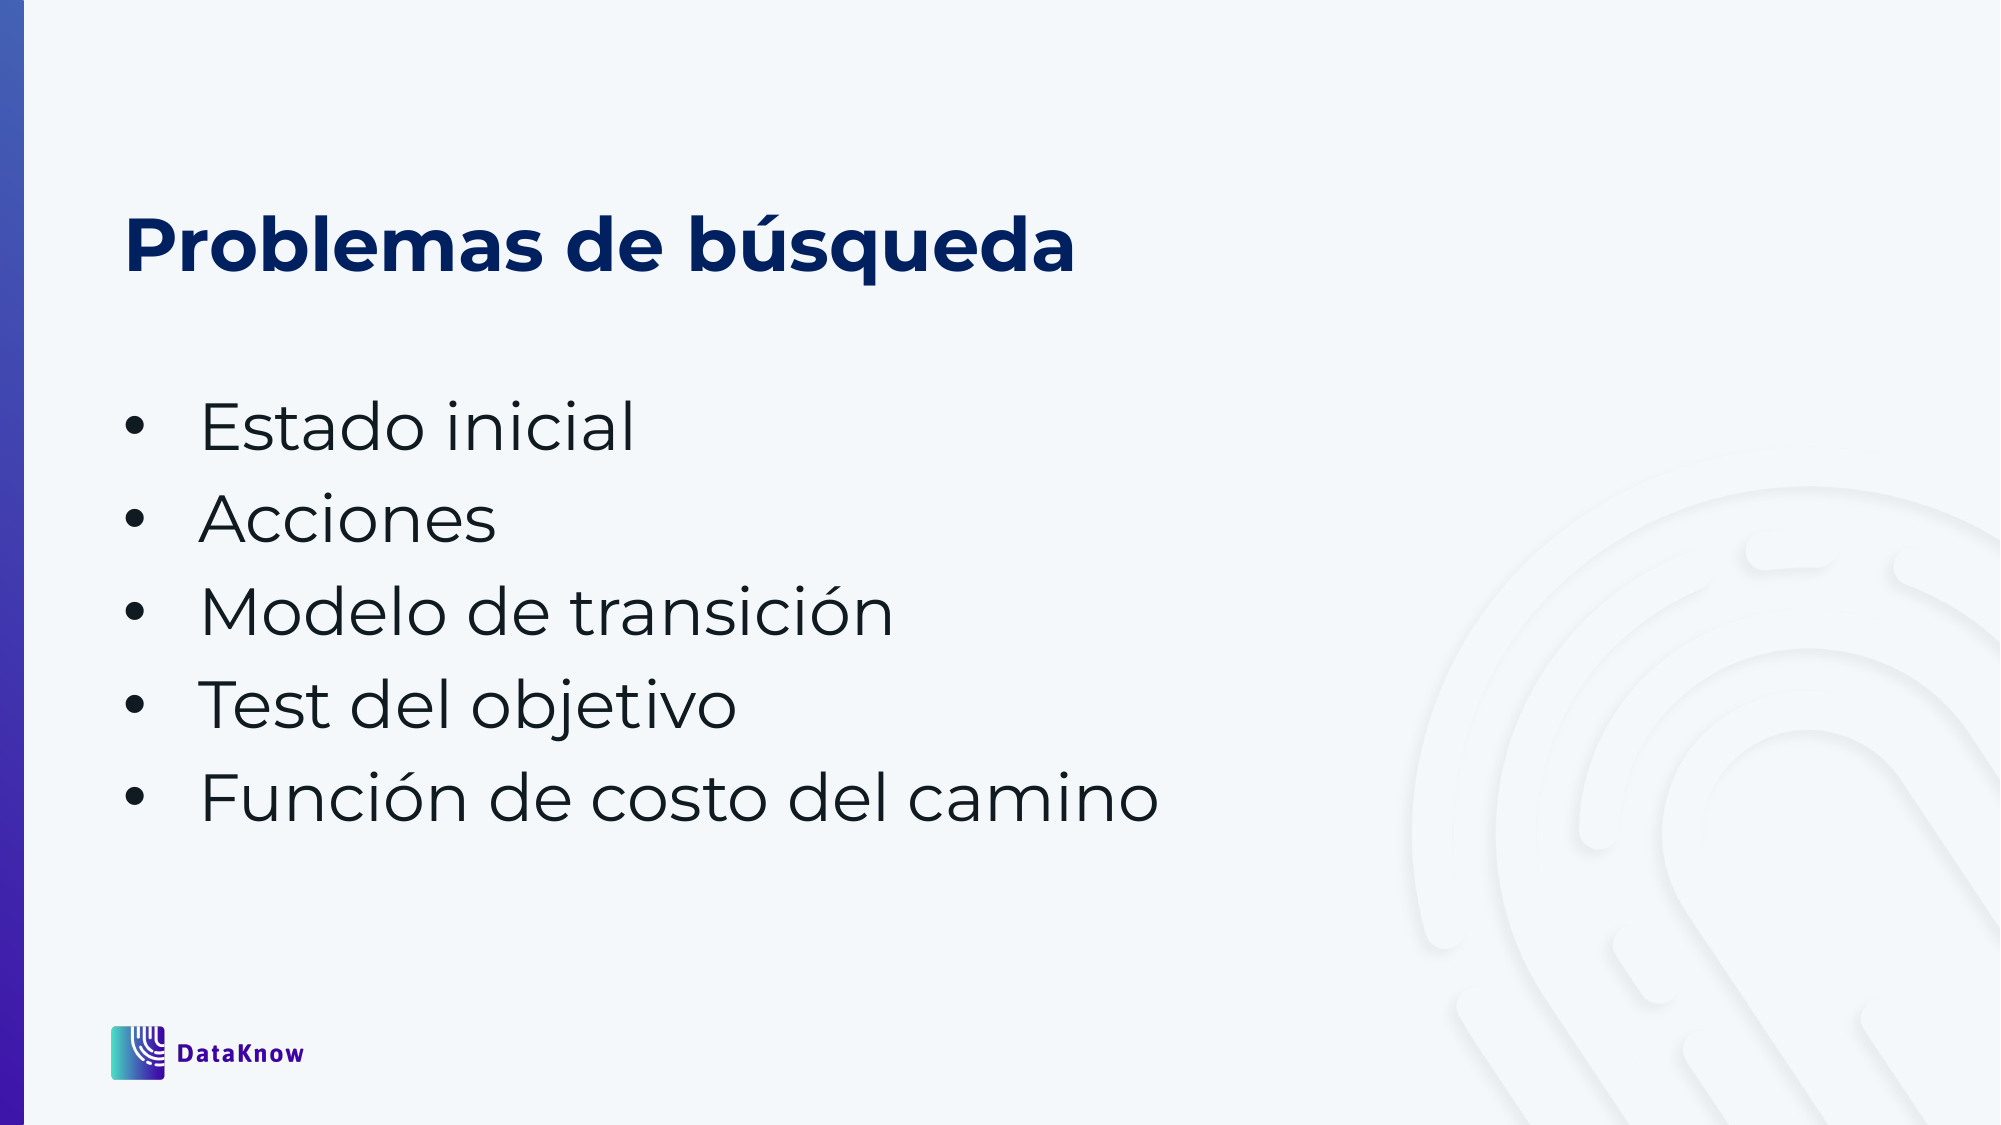

Problemas de búsqueda
Estado inicial
Acciones
Modelo de transición
Test del objetivo
Función de costo del camino